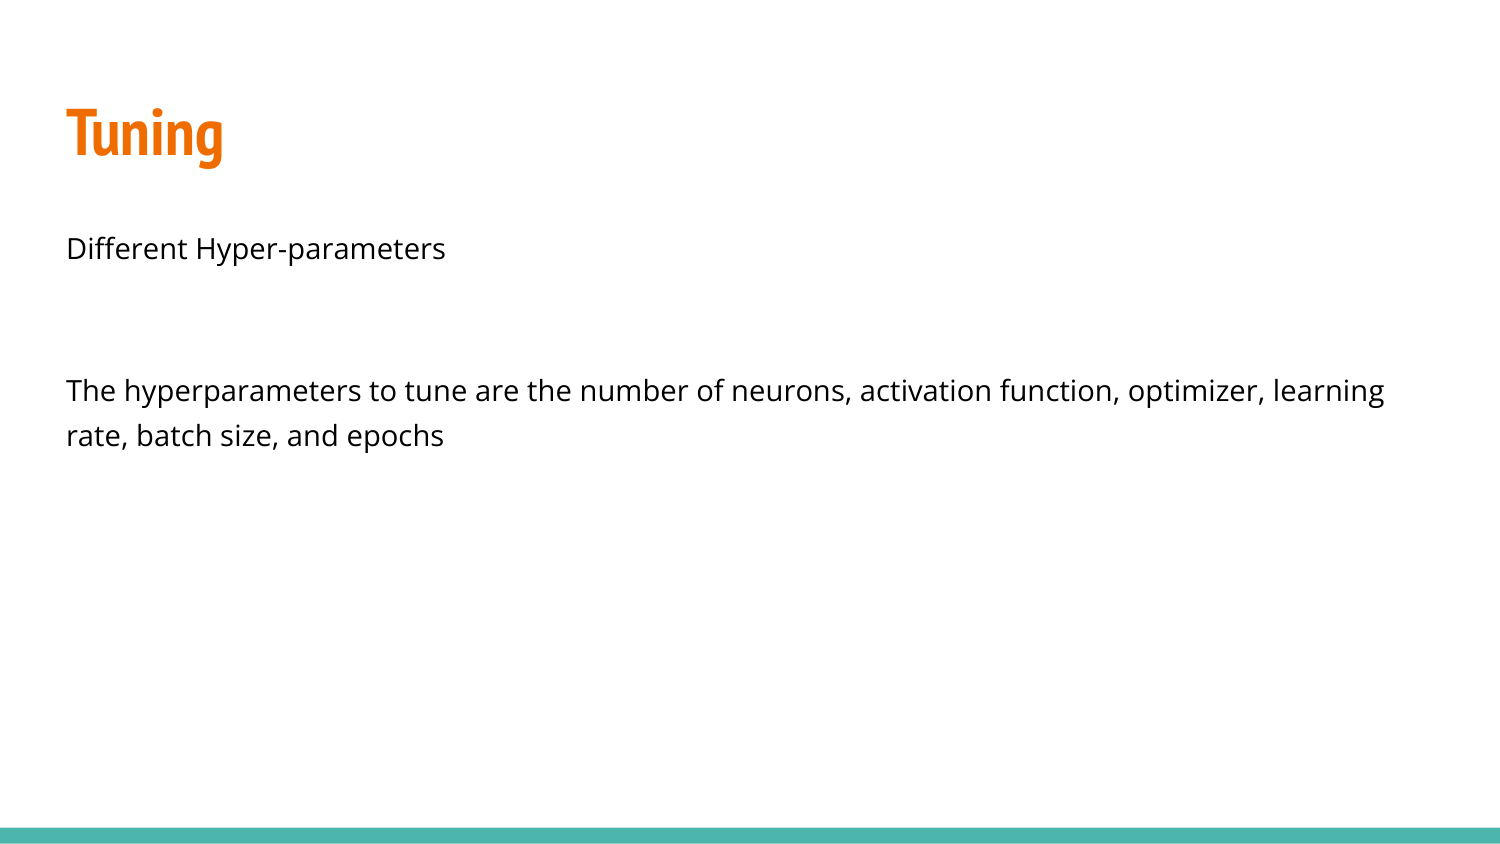

Tuning
Different Hyper-parameters

The hyperparameters to tune are the number of neurons, activation function, optimizer, learning rate, batch size, and epochs